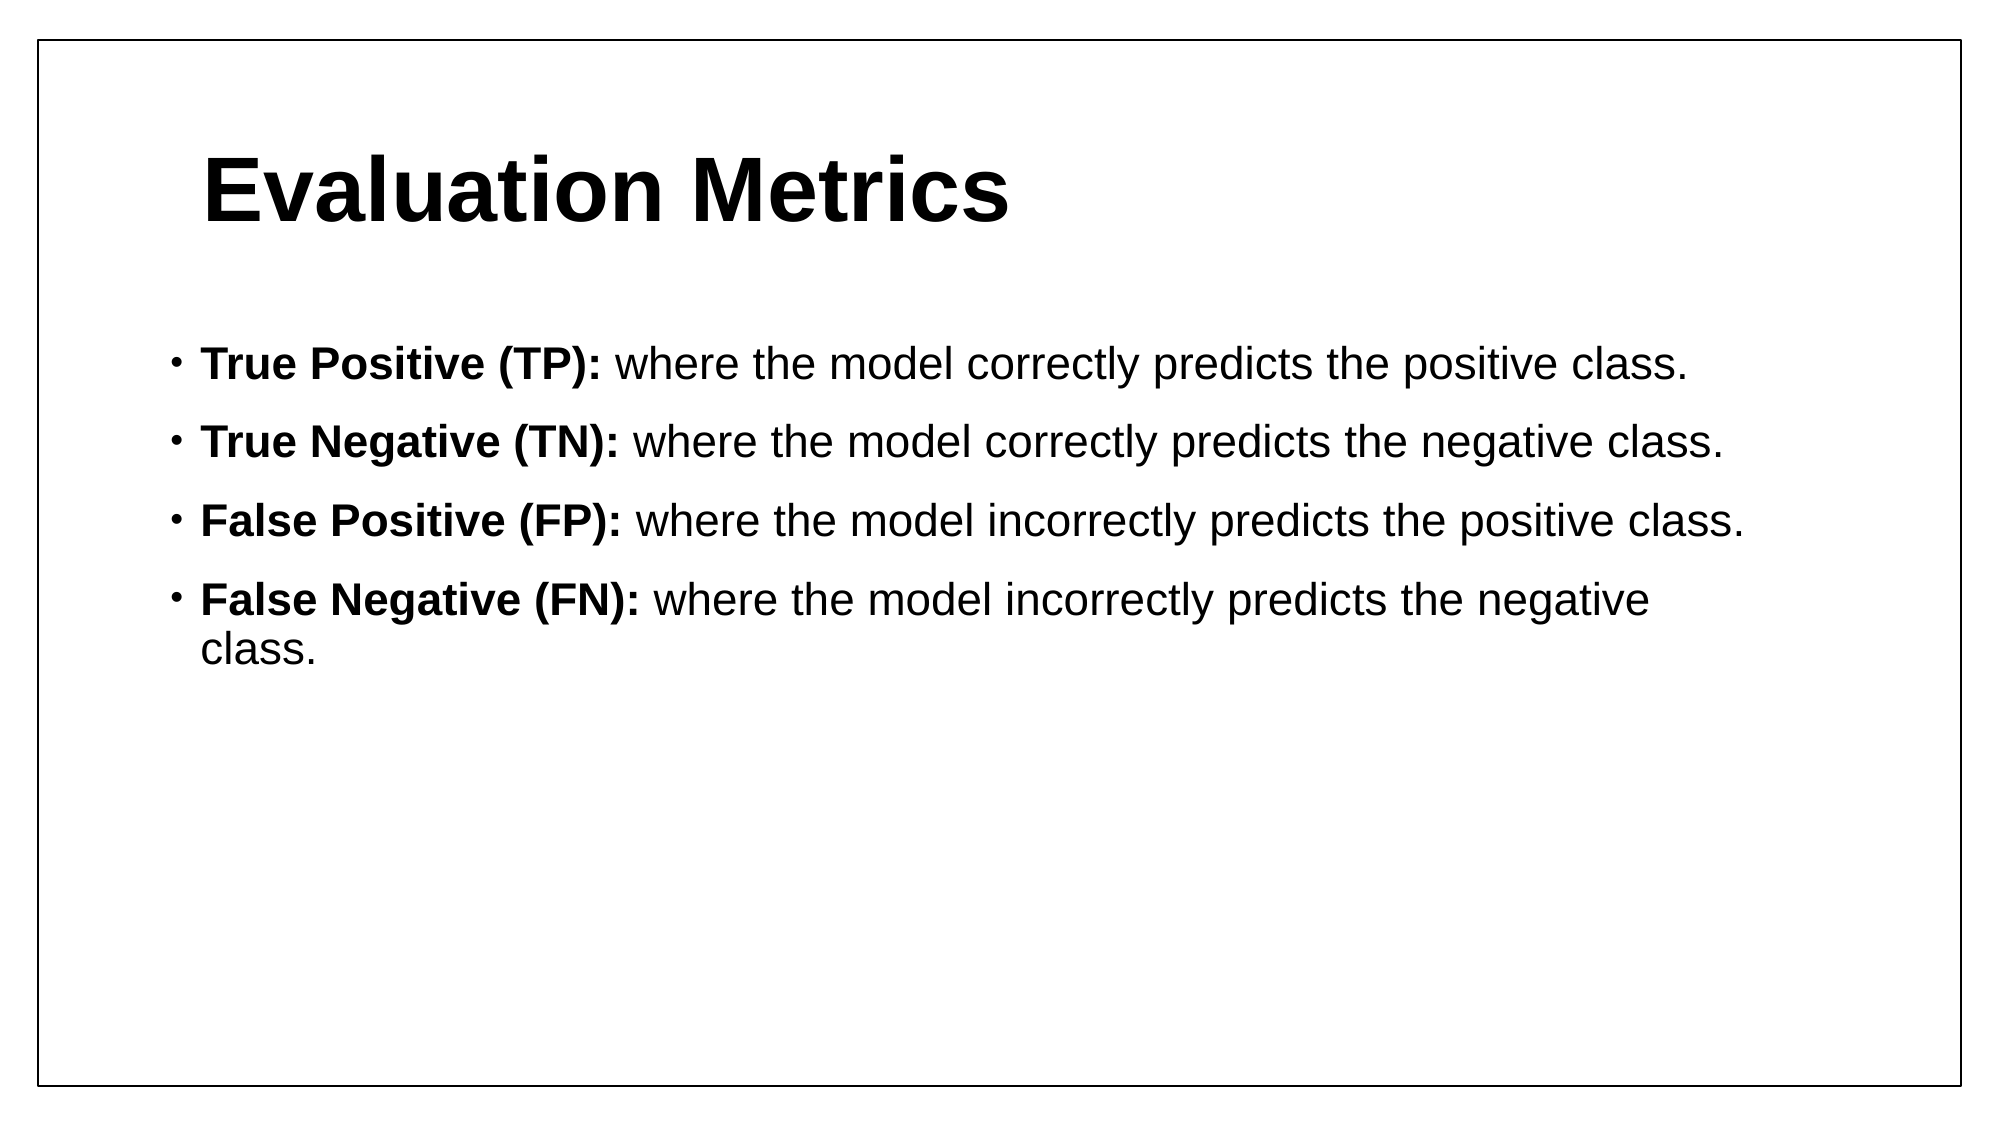

# Evaluation Metrics
True Positive (TP): where the model correctly predicts the positive class.
True Negative (TN): where the model correctly predicts the negative class.
False Positive (FP): where the model incorrectly predicts the positive class.
False Negative (FN): where the model incorrectly predicts the negative class.